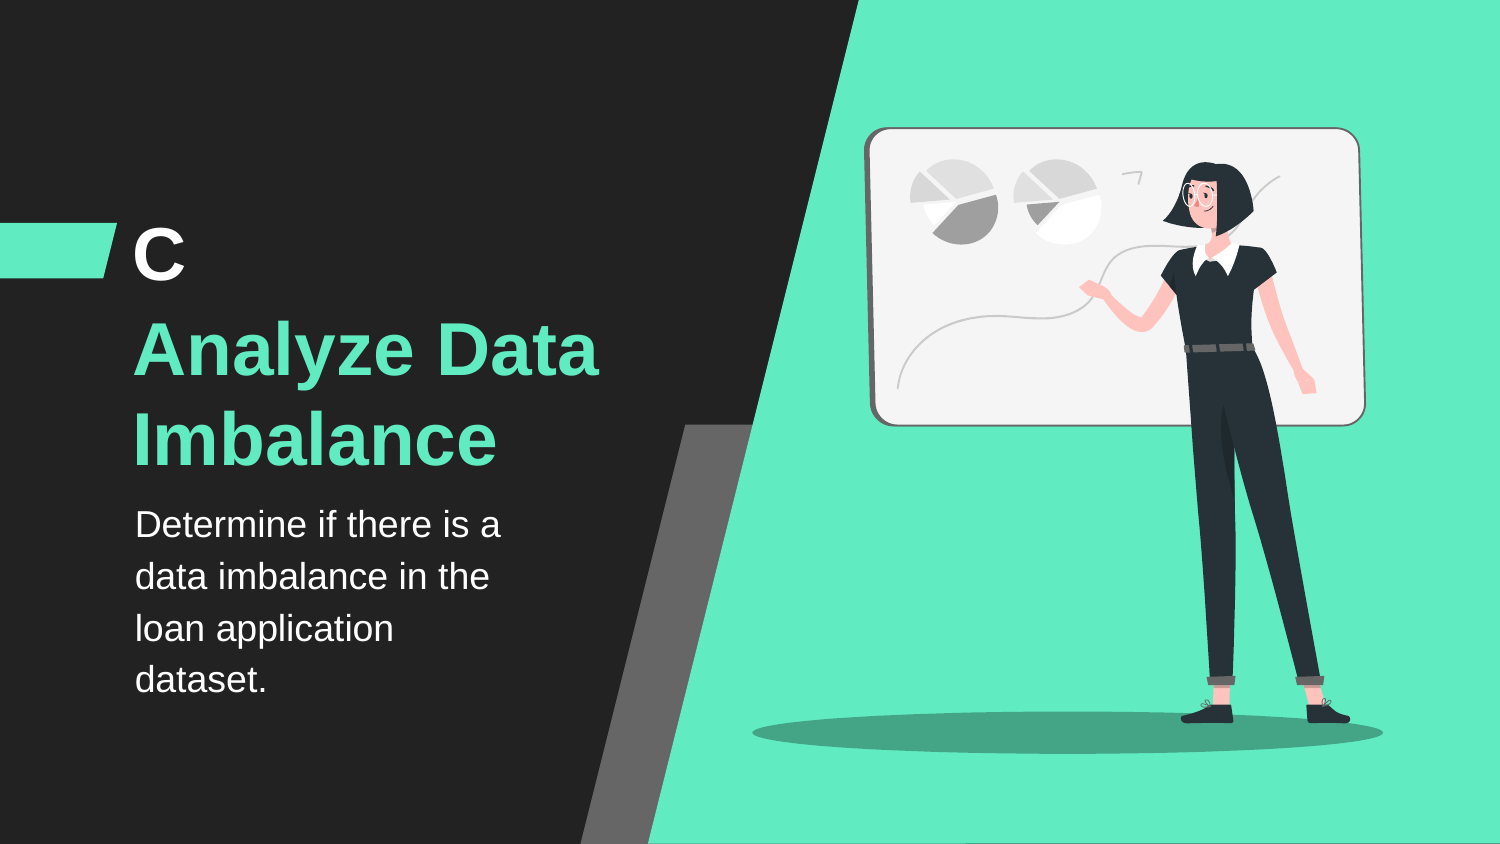

C

# Analyze Data Imbalance

Determine if there is a data imbalance in the loan application dataset.